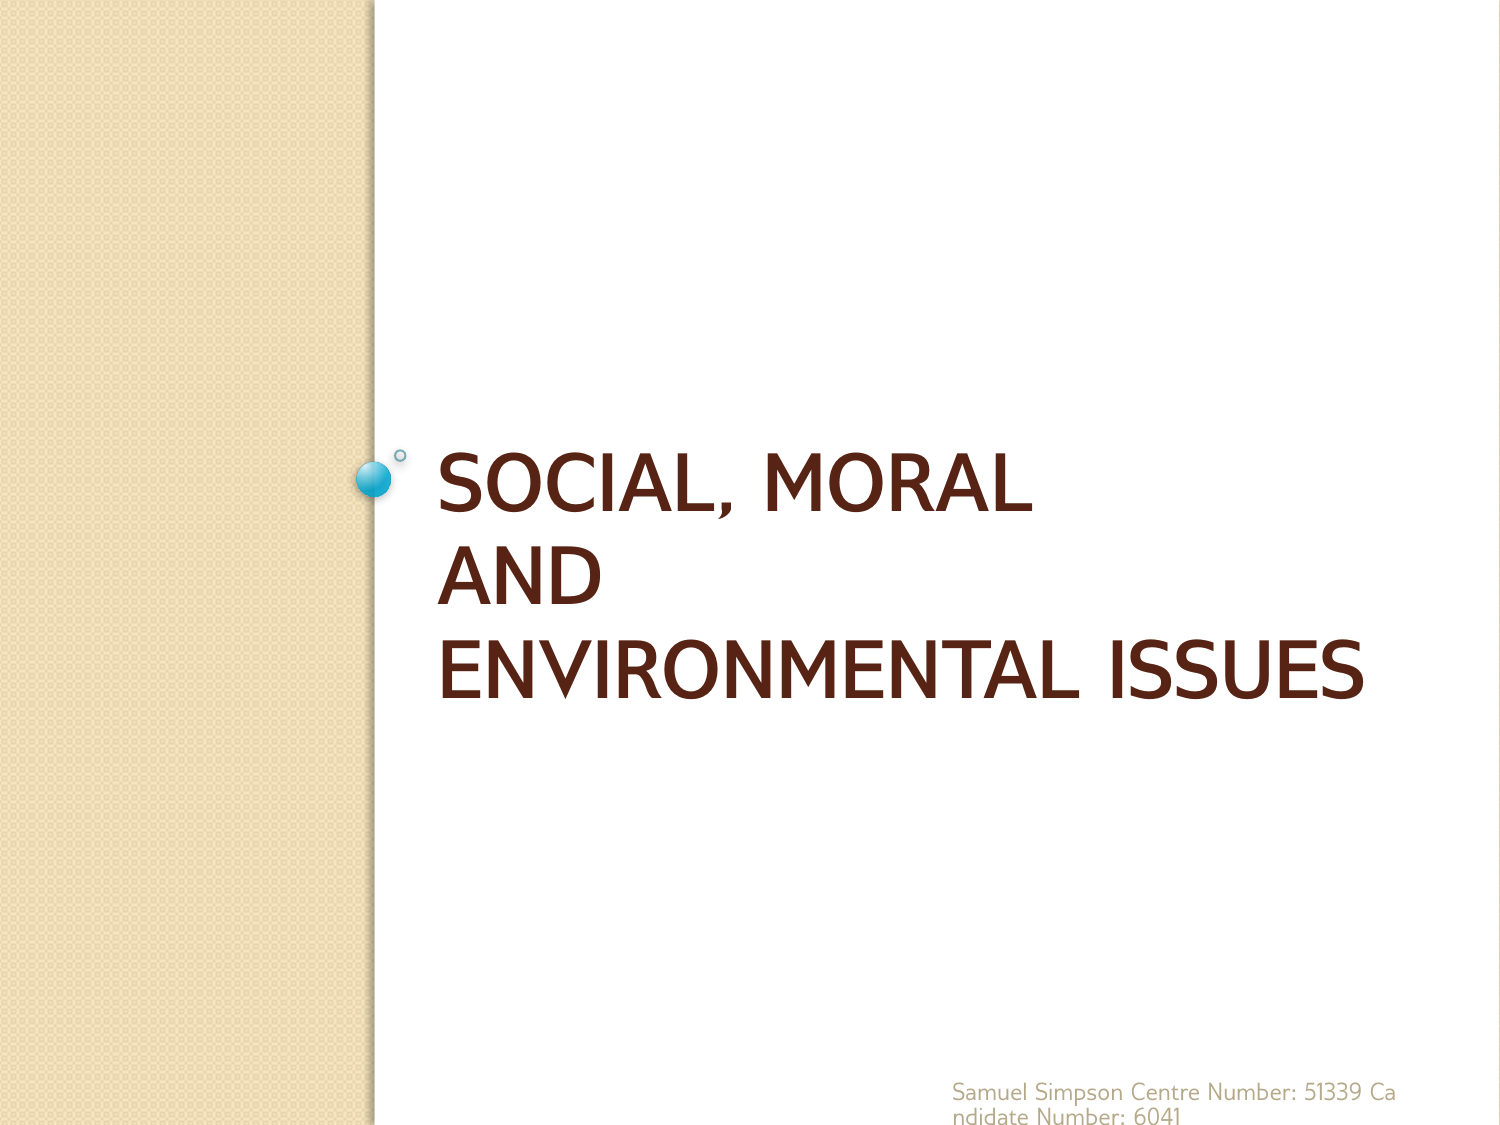

# Social, Moral            and        Environmental Issues
Samuel Simpson Centre Number: 51339 Candidate Number: 6041